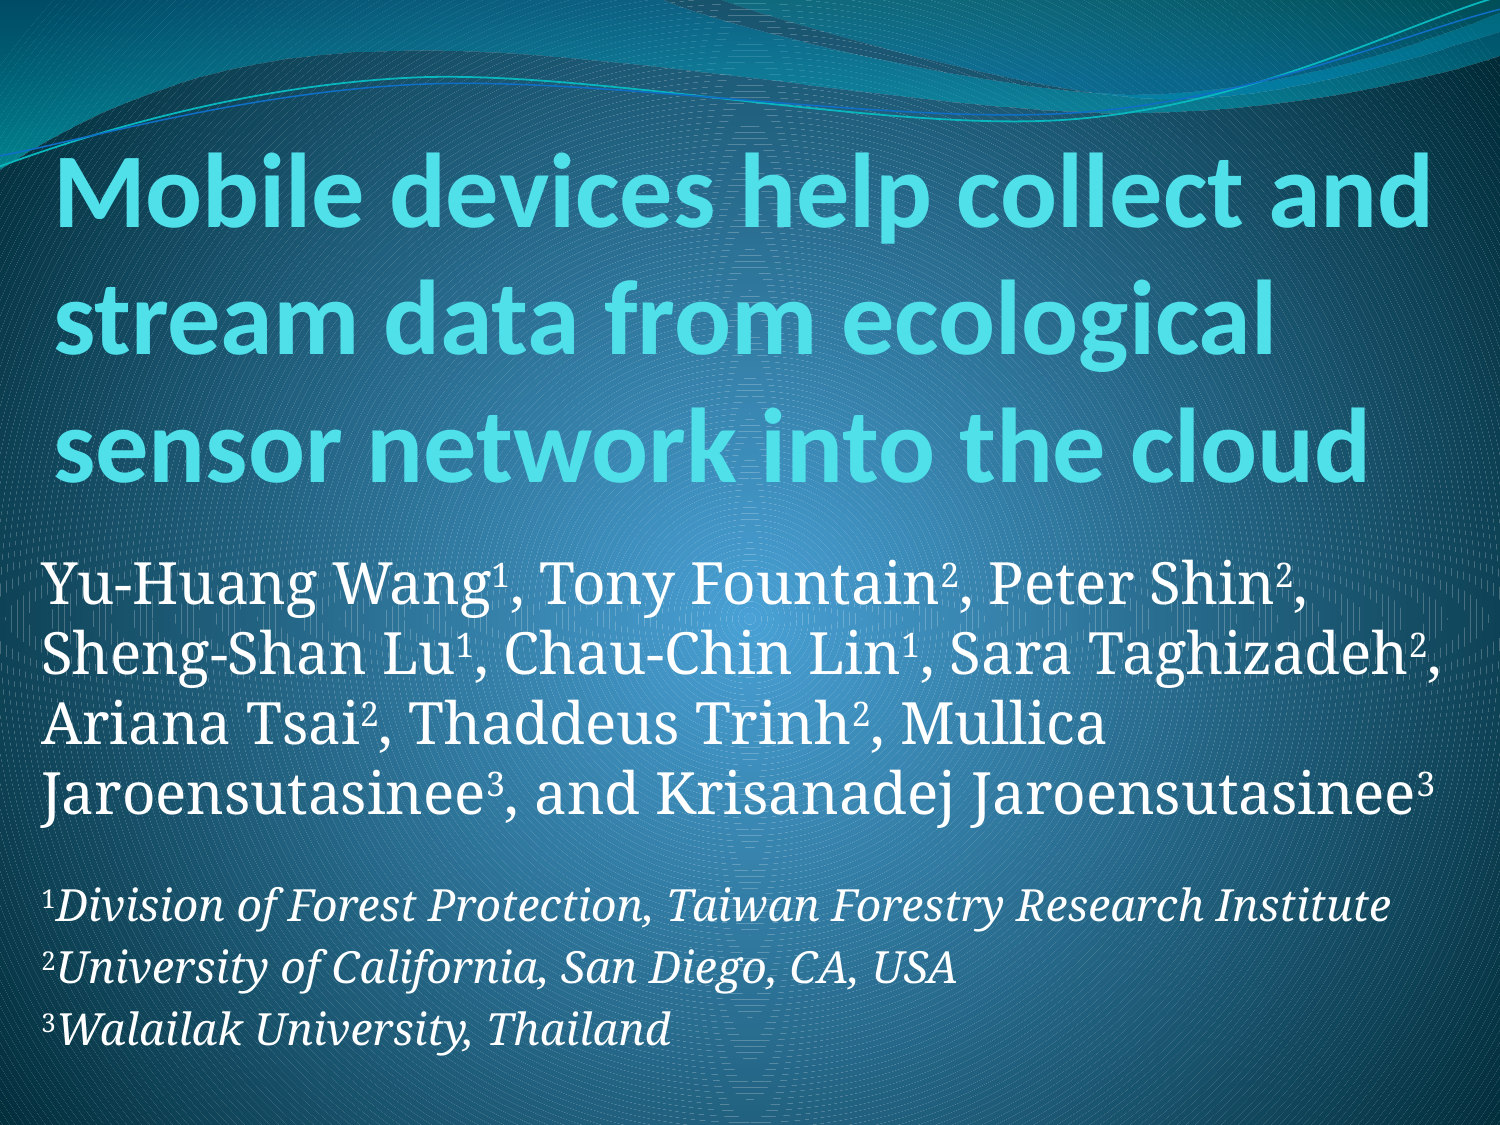

# Mobile devices help collect and stream data from ecological sensor network into the cloud
Yu-Huang Wang1, Tony Fountain2, Peter Shin2, Sheng-Shan Lu1, Chau-Chin Lin1, Sara Taghizadeh2, Ariana Tsai2, Thaddeus Trinh2, Mullica Jaroensutasinee3, and Krisanadej Jaroensutasinee3
1Division of Forest Protection, Taiwan Forestry Research Institute
2University of California, San Diego, CA, USA
3Walailak University, Thailand